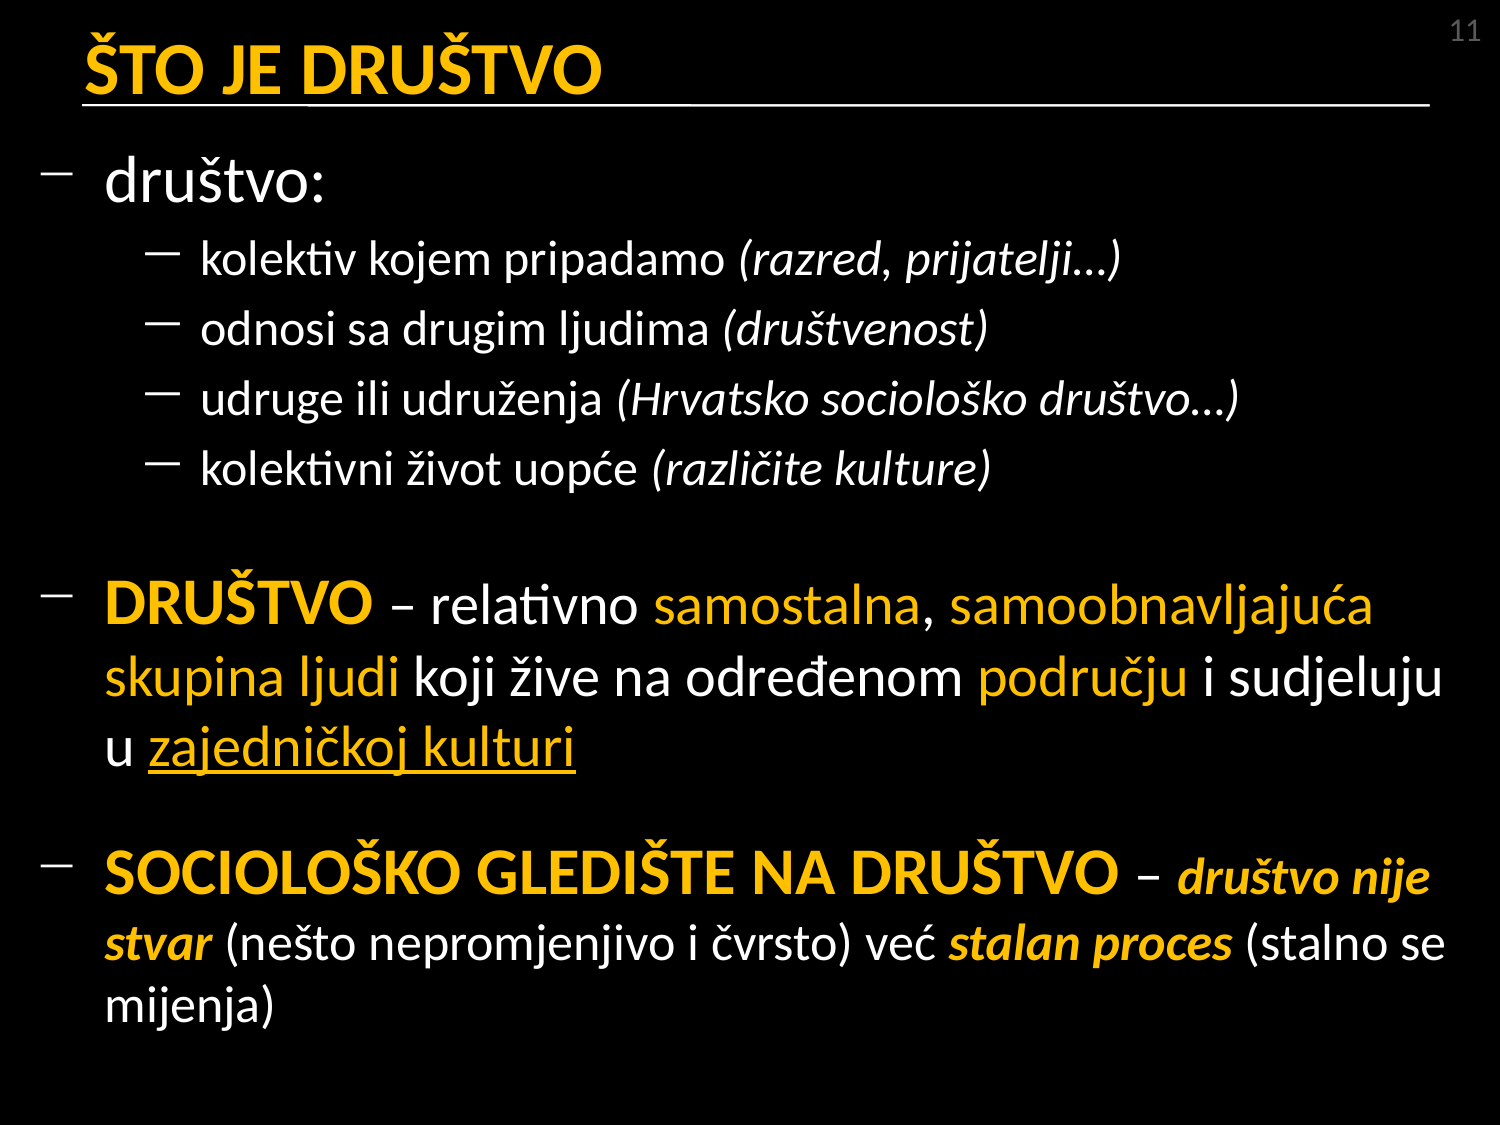

11
# ŠTO JE DRUŠTVO
društvo:
kolektiv kojem pripadamo (razred, prijatelji…)
odnosi sa drugim ljudima (društvenost)
udruge ili udruženja (Hrvatsko sociološko društvo…)
kolektivni život uopće (različite kulture)
DRUŠTVO – relativno samostalna, samoobnavljajuća skupina ljudi koji žive na određenom području i sudjeluju u zajedničkoj kulturi
SOCIOLOŠKO GLEDIŠTE NA DRUŠTVO – društvo nije stvar (nešto nepromjenjivo i čvrsto) već stalan proces (stalno se mijenja)